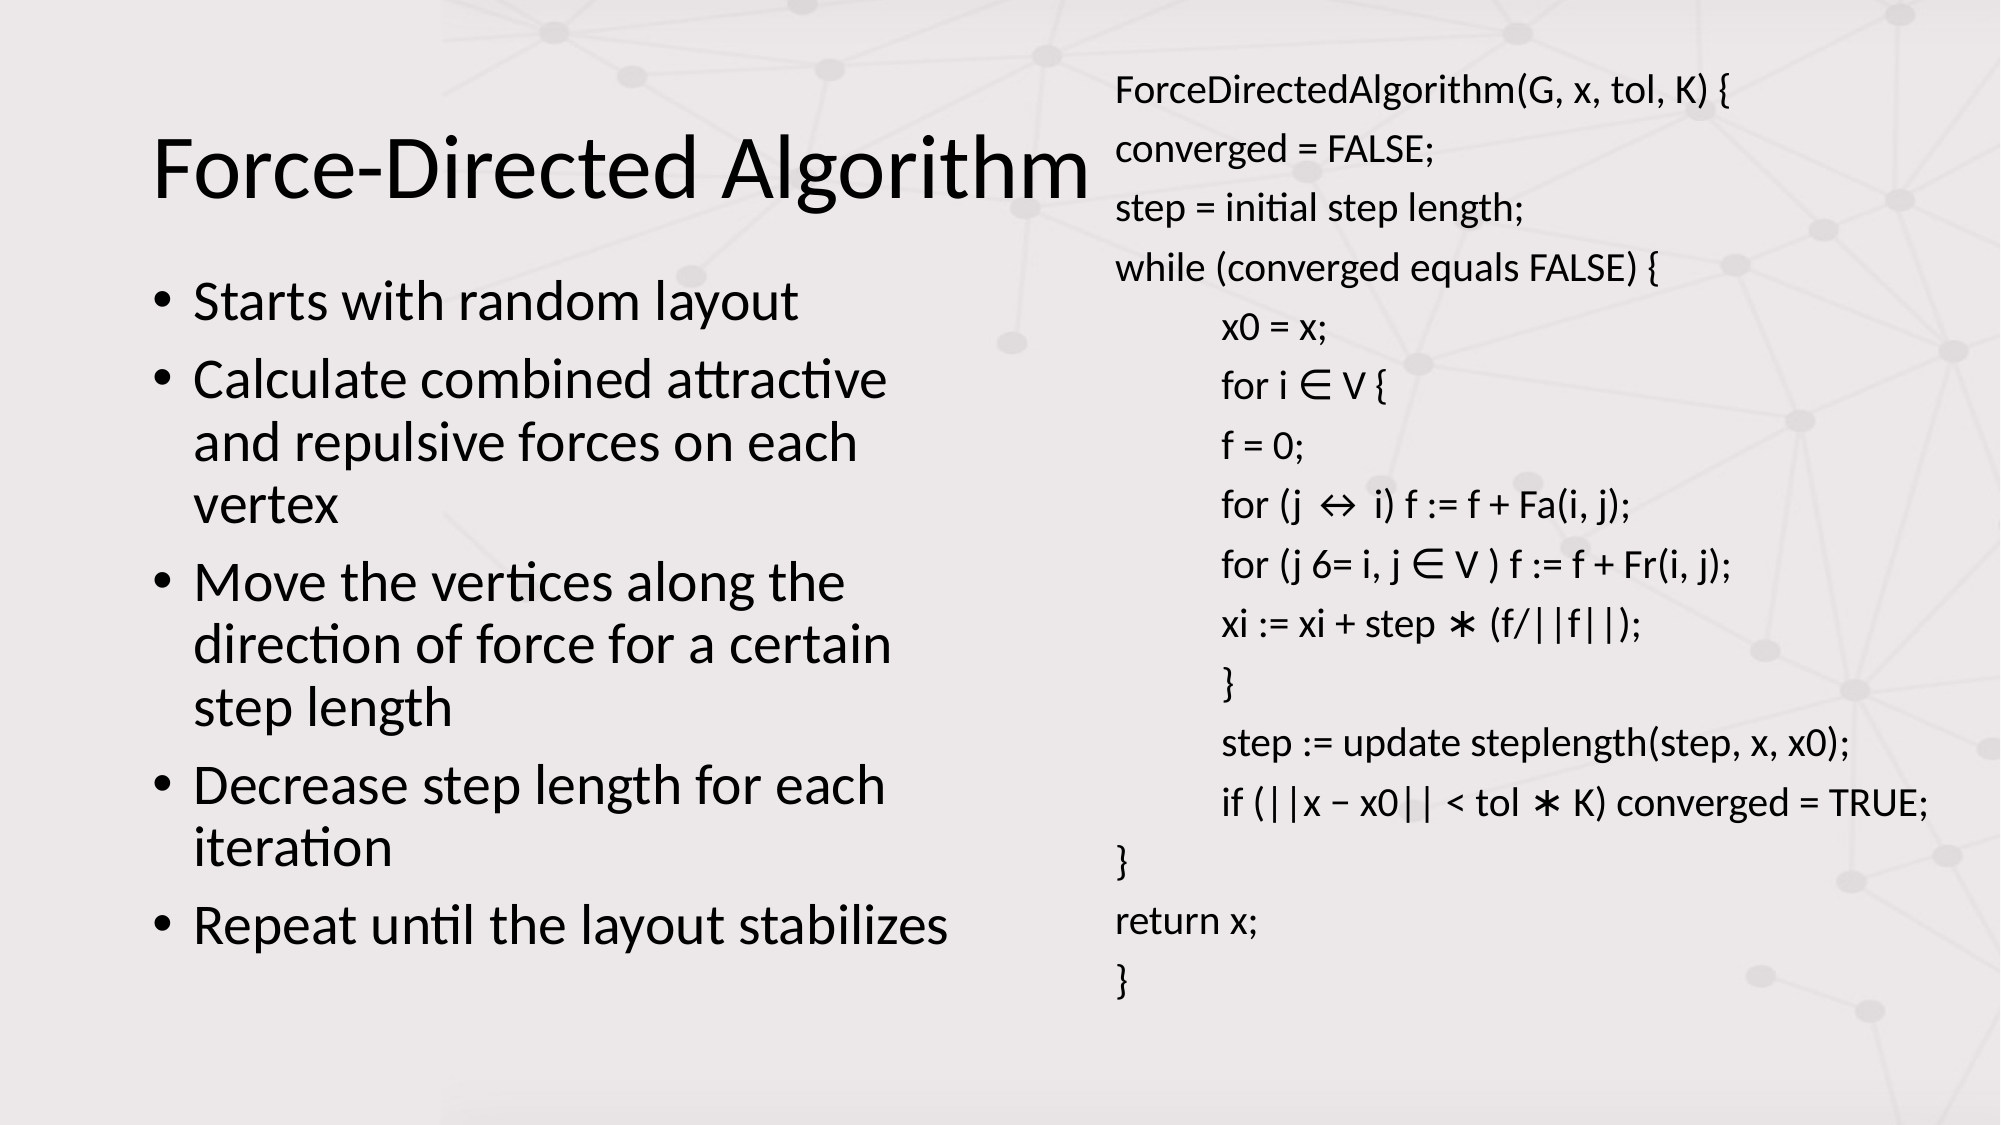

# Force-Directed Algorithm
ForceDirectedAlgorithm(G, x, tol, K) {
converged = FALSE;
step = initial step length;
while (converged equals FALSE) {
	x0 = x;
	for i ∈ V {
		f = 0;
		for (j ↔ i) f := f + Fa(i, j);
		for (j 6= i, j ∈ V ) f := f + Fr(i, j);
		xi := xi + step ∗ (f/||f||);
	}
	step := update steplength(step, x, x0);
	if (||x − x0|| < tol ∗ K) converged = TRUE;
}
return x;
}
Starts with random layout
Calculate combined attractive and repulsive forces on each vertex
Move the vertices along the direction of force for a certain step length
Decrease step length for each iteration
Repeat until the layout stabilizes